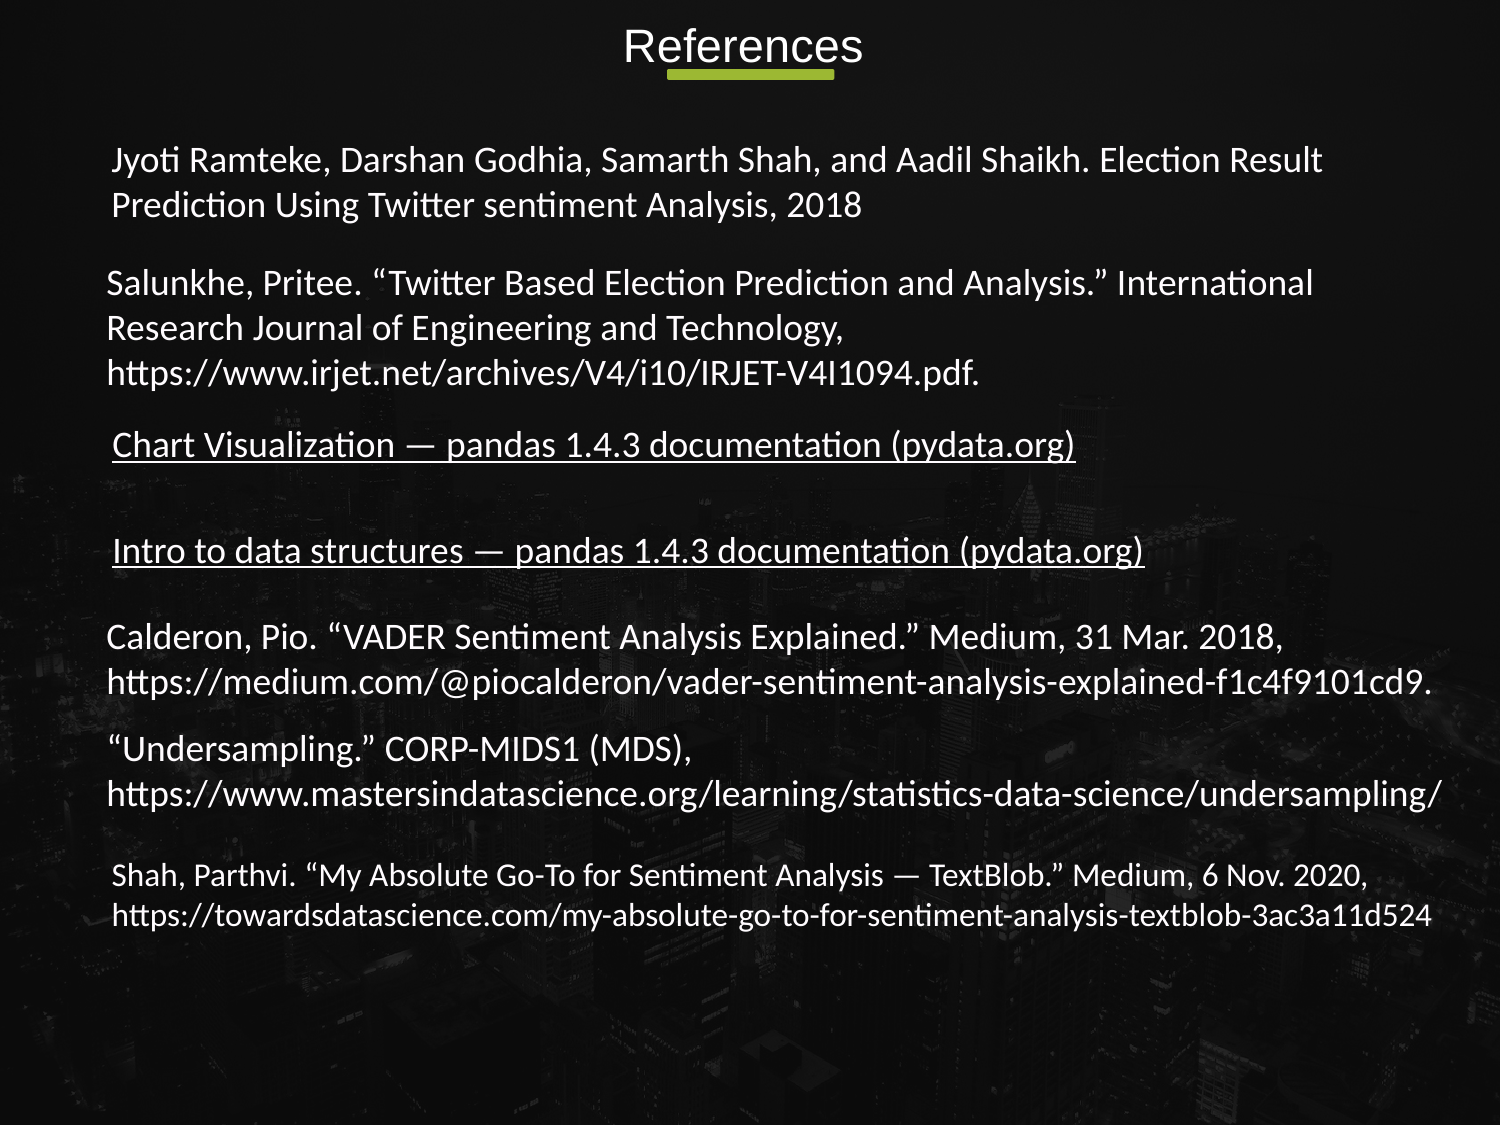

References

Jyoti Ramteke, Darshan Godhia, Samarth Shah, and Aadil Shaikh. Election Result Prediction Using Twitter sentiment Analysis, 2018
Salunkhe, Pritee. “Twitter Based Election Prediction and Analysis.” International Research Journal of Engineering and Technology, https://www.irjet.net/archives/V4/i10/IRJET-V4I1094.pdf.
Chart Visualization — pandas 1.4.3 documentation (pydata.org)
Intro to data structures — pandas 1.4.3 documentation (pydata.org)
Calderon, Pio. “VADER Sentiment Analysis Explained.” Medium, 31 Mar. 2018, https://medium.com/@piocalderon/vader-sentiment-analysis-explained-f1c4f9101cd9.
“Undersampling.” CORP-MIDS1 (MDS), https://www.mastersindatascience.org/learning/statistics-data-science/undersampling/
Shah, Parthvi. “My Absolute Go-To for Sentiment Analysis — TextBlob.” Medium, 6 Nov. 2020, https://towardsdatascience.com/my-absolute-go-to-for-sentiment-analysis-textblob-3ac3a11d524